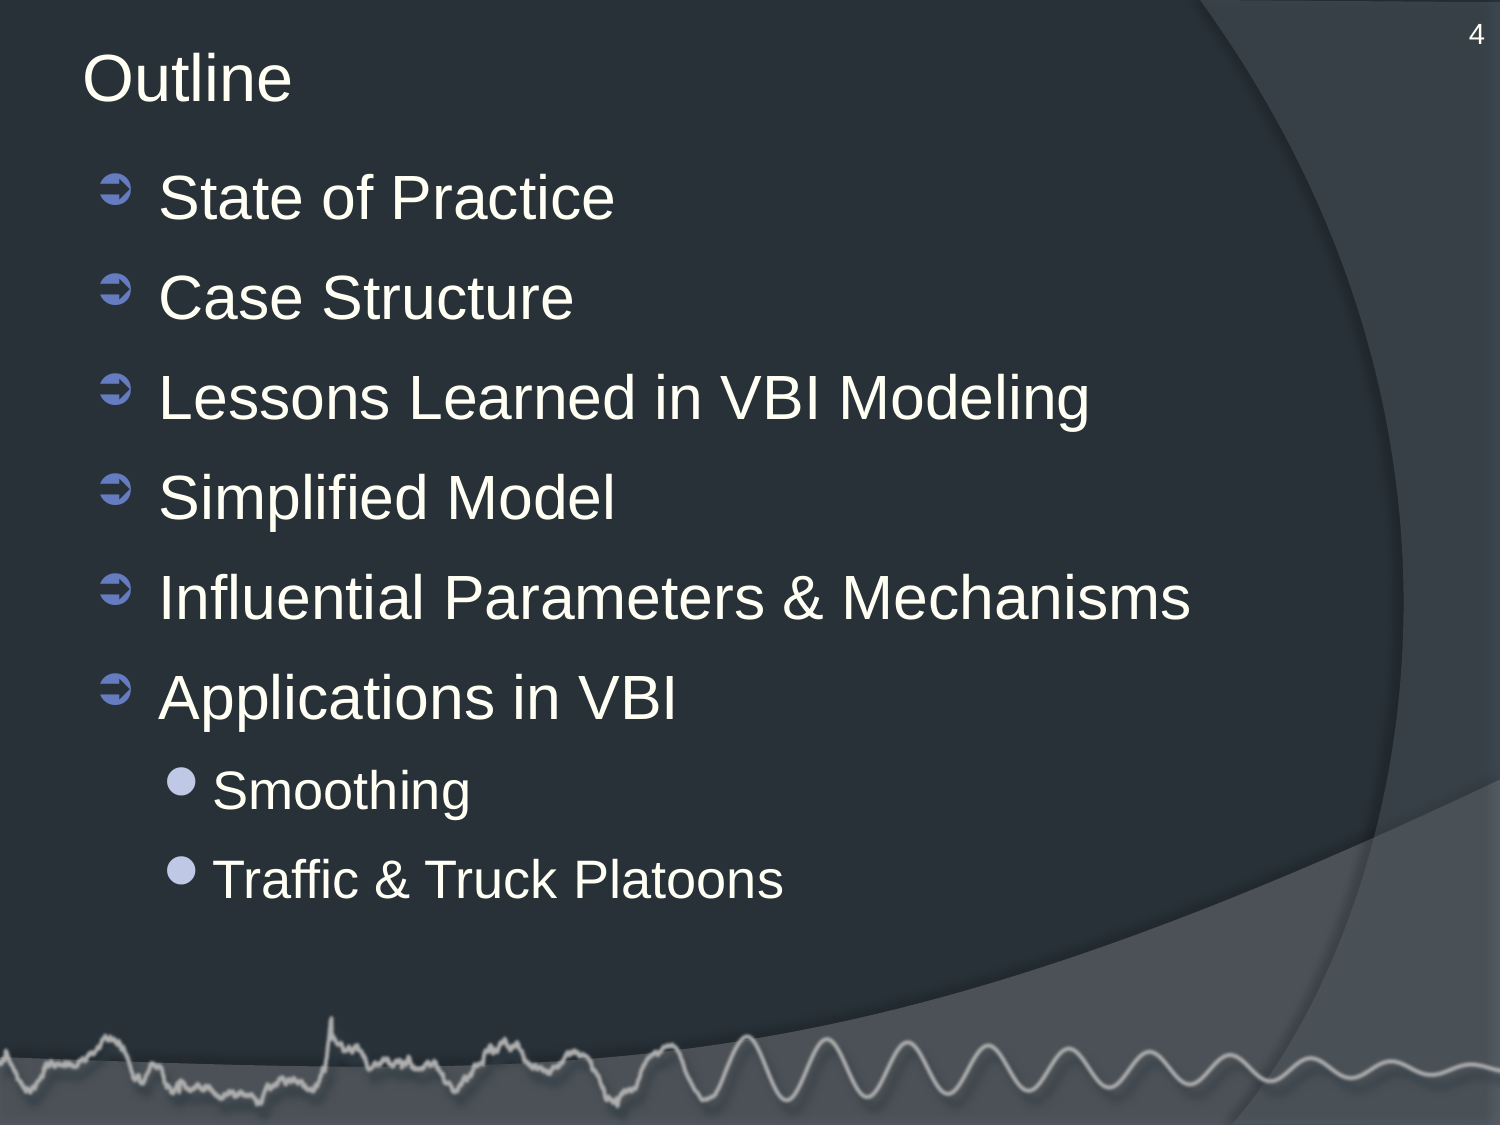

4
# Outline
State of Practice
Case Structure
Lessons Learned in VBI Modeling
Simplified Model
Influential Parameters & Mechanisms
Applications in VBI
Smoothing
Traffic & Truck Platoons